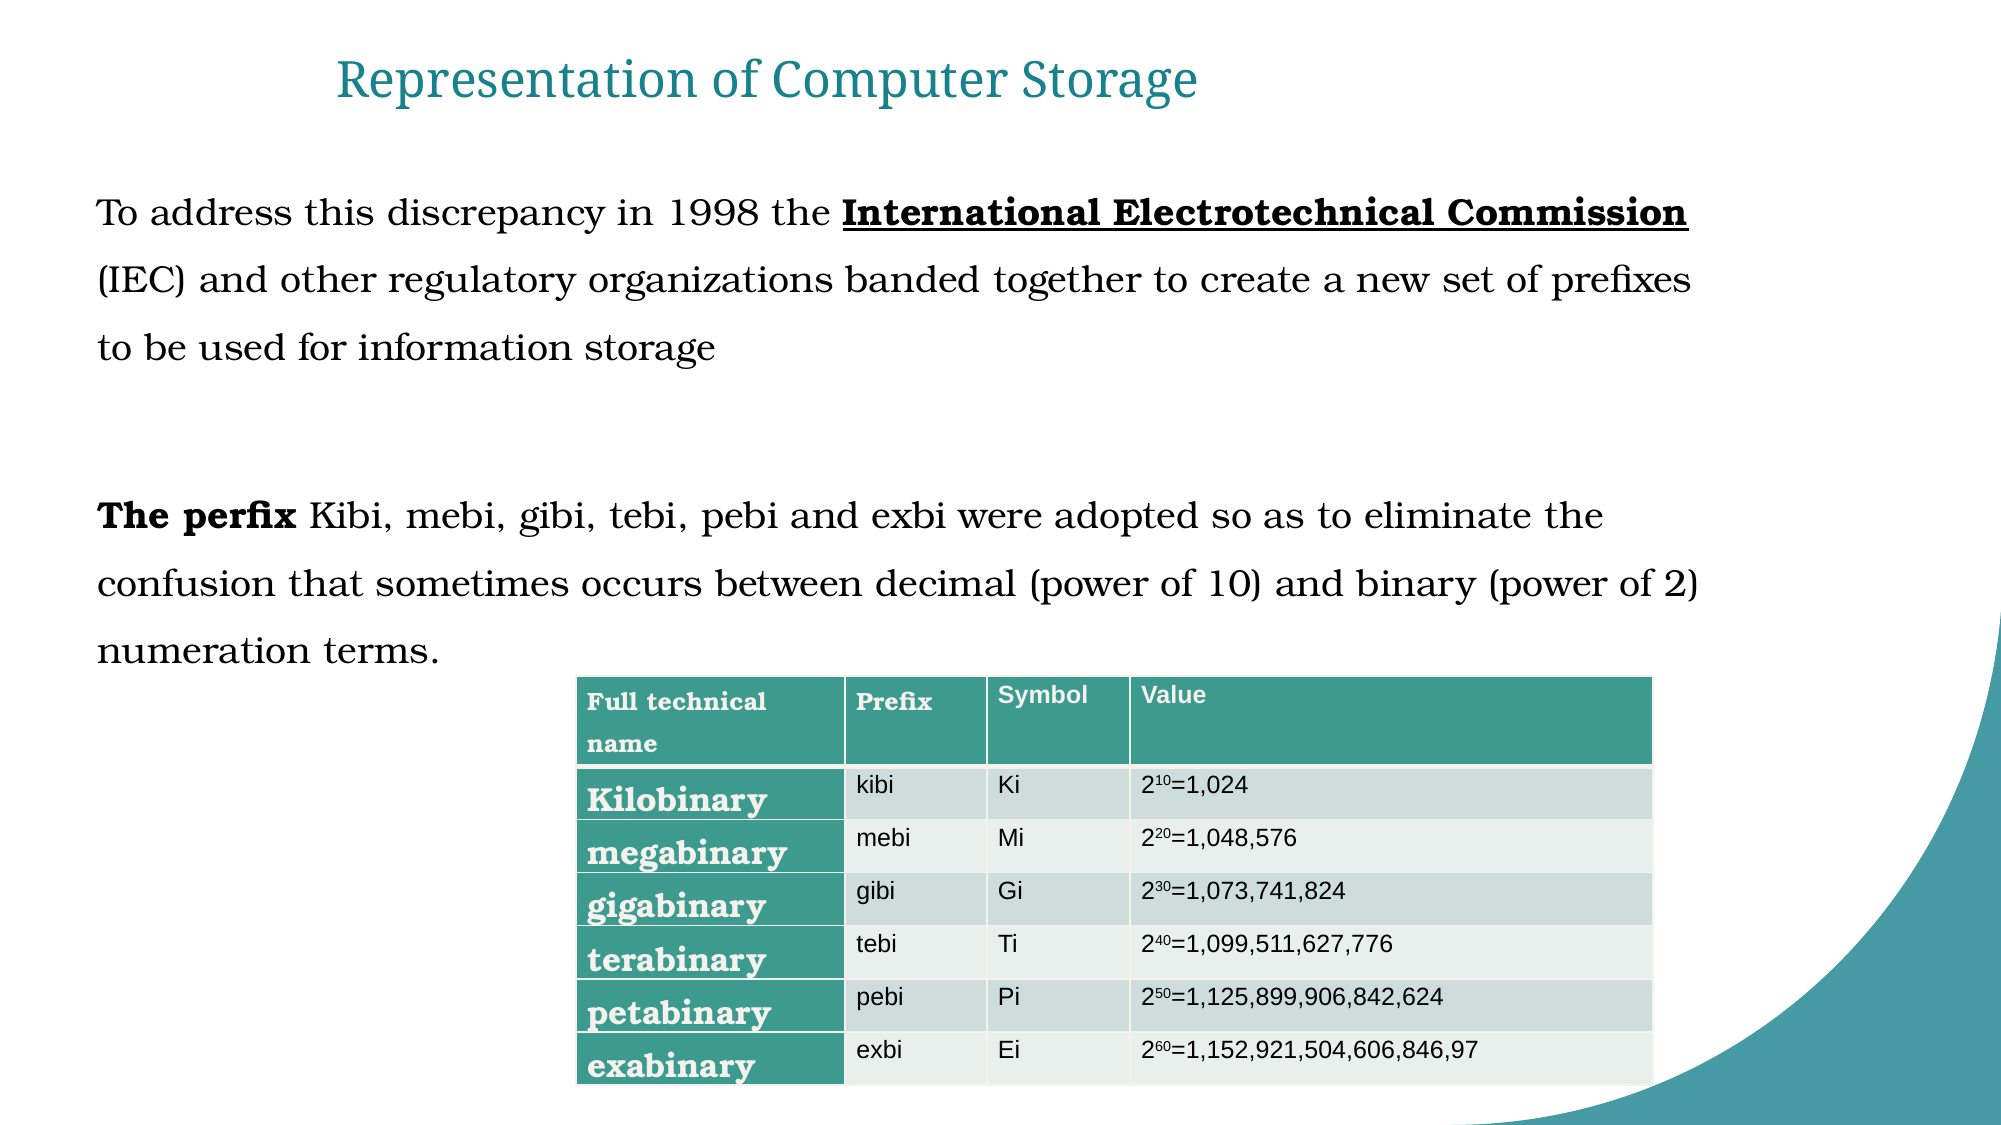

# Representation of Computer Storage
To address this discrepancy in 1998 the International Electrotechnical Commission (IEC) and other regulatory organizations banded together to create a new set of prefixes to be used for information storage

The perfix Kibi, mebi, gibi, tebi, pebi and exbi were adopted so as to eliminate the confusion that sometimes occurs between decimal (power of 10) and binary (power of 2) numeration terms.
| Full technical name | Prefix | Symbol | Value |
| --- | --- | --- | --- |
| Kilobinary | kibi | Ki | 210=1,024 |
| megabinary | mebi | Mi | 220=1,048,576 |
| gigabinary | gibi | Gi | 230=1,073,741,824 |
| terabinary | tebi | Ti | 240=1,099,511,627,776 |
| petabinary | pebi | Pi | 250=1,125,899,906,842,624 |
| exabinary | exbi | Ei | 260=1,152,921,504,606,846,97 |